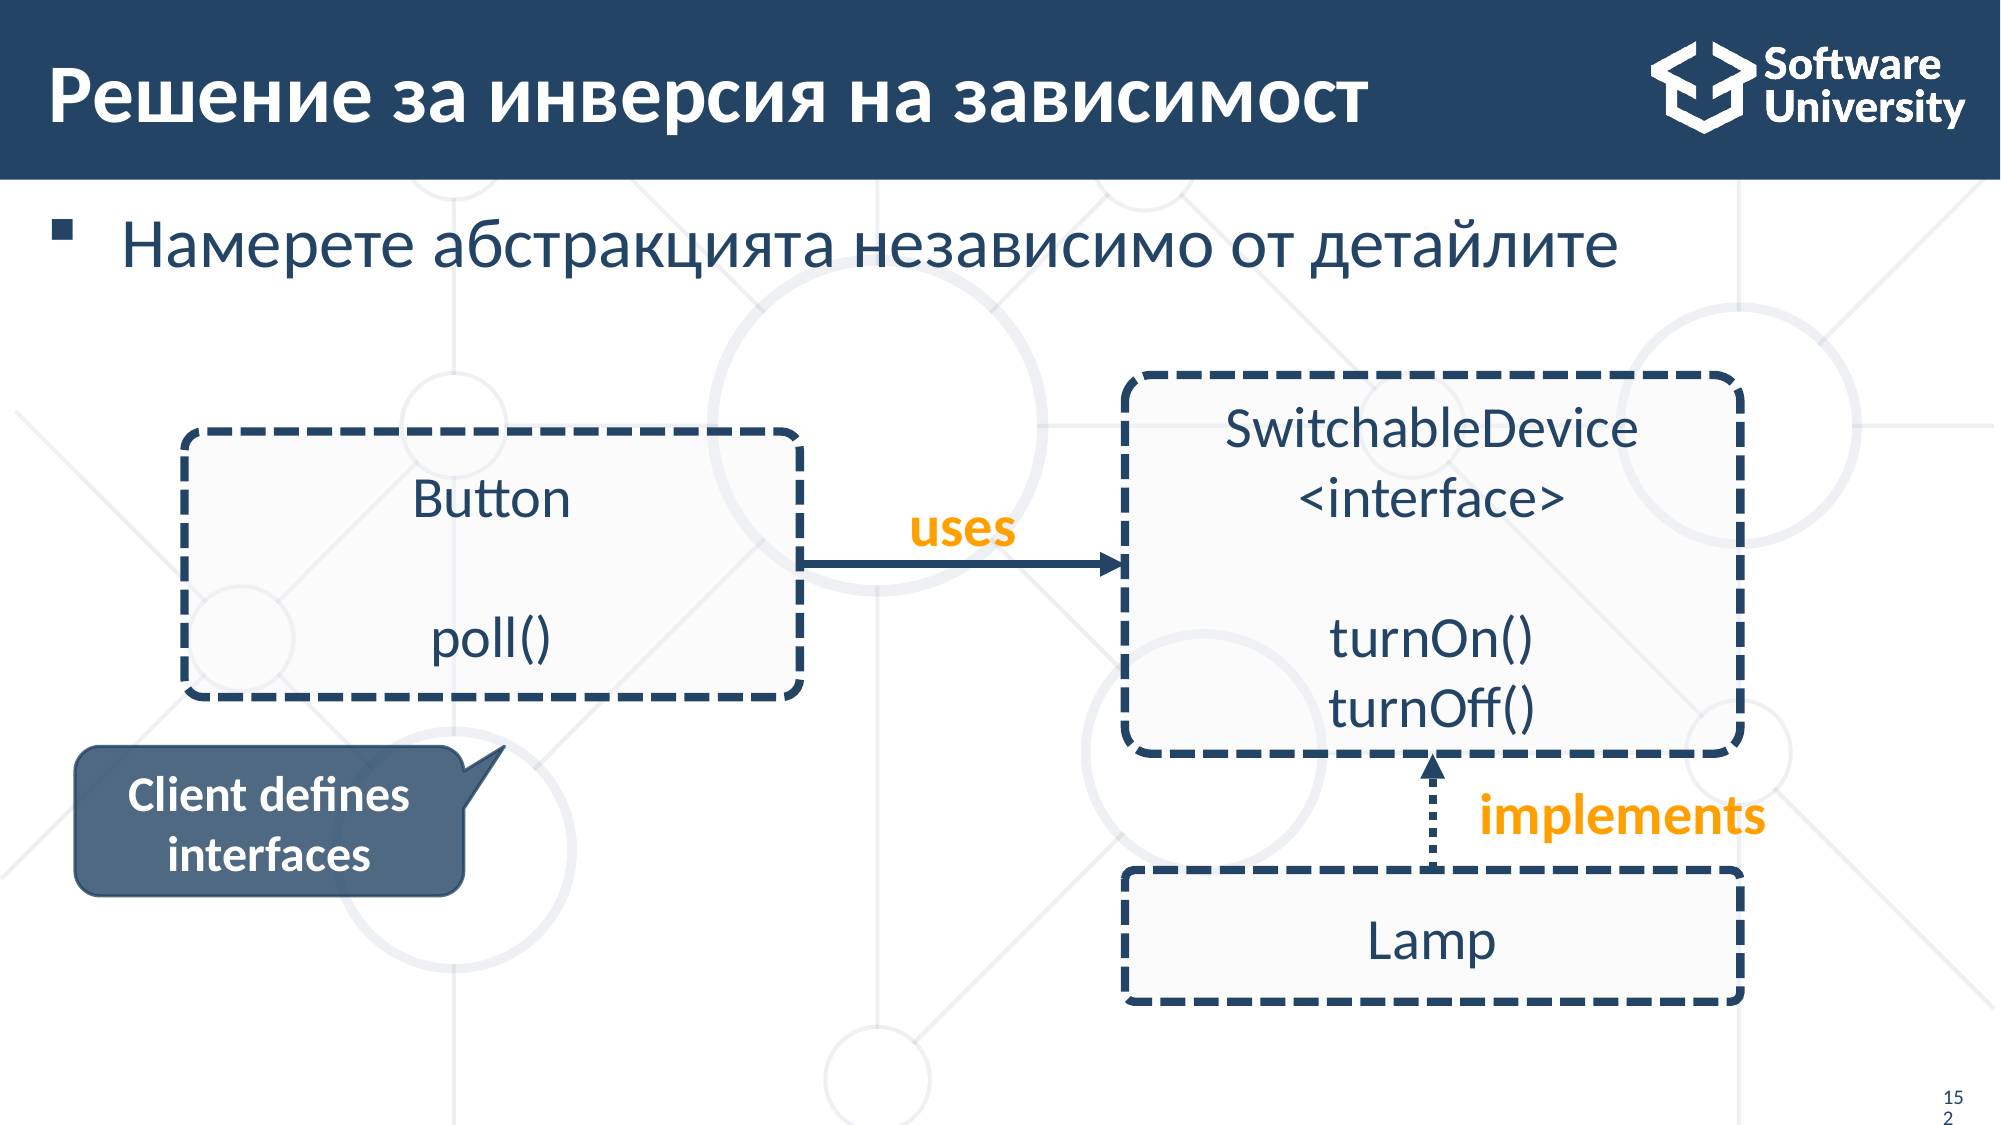

# Решение за инверсия на зависимост
Намерете абстракцията независимо от детайлите
SwitchableDevice
<interface>

turnOn()
turnOff()
Button

poll()
uses
implements
Lamp
Client defines interfaces
152